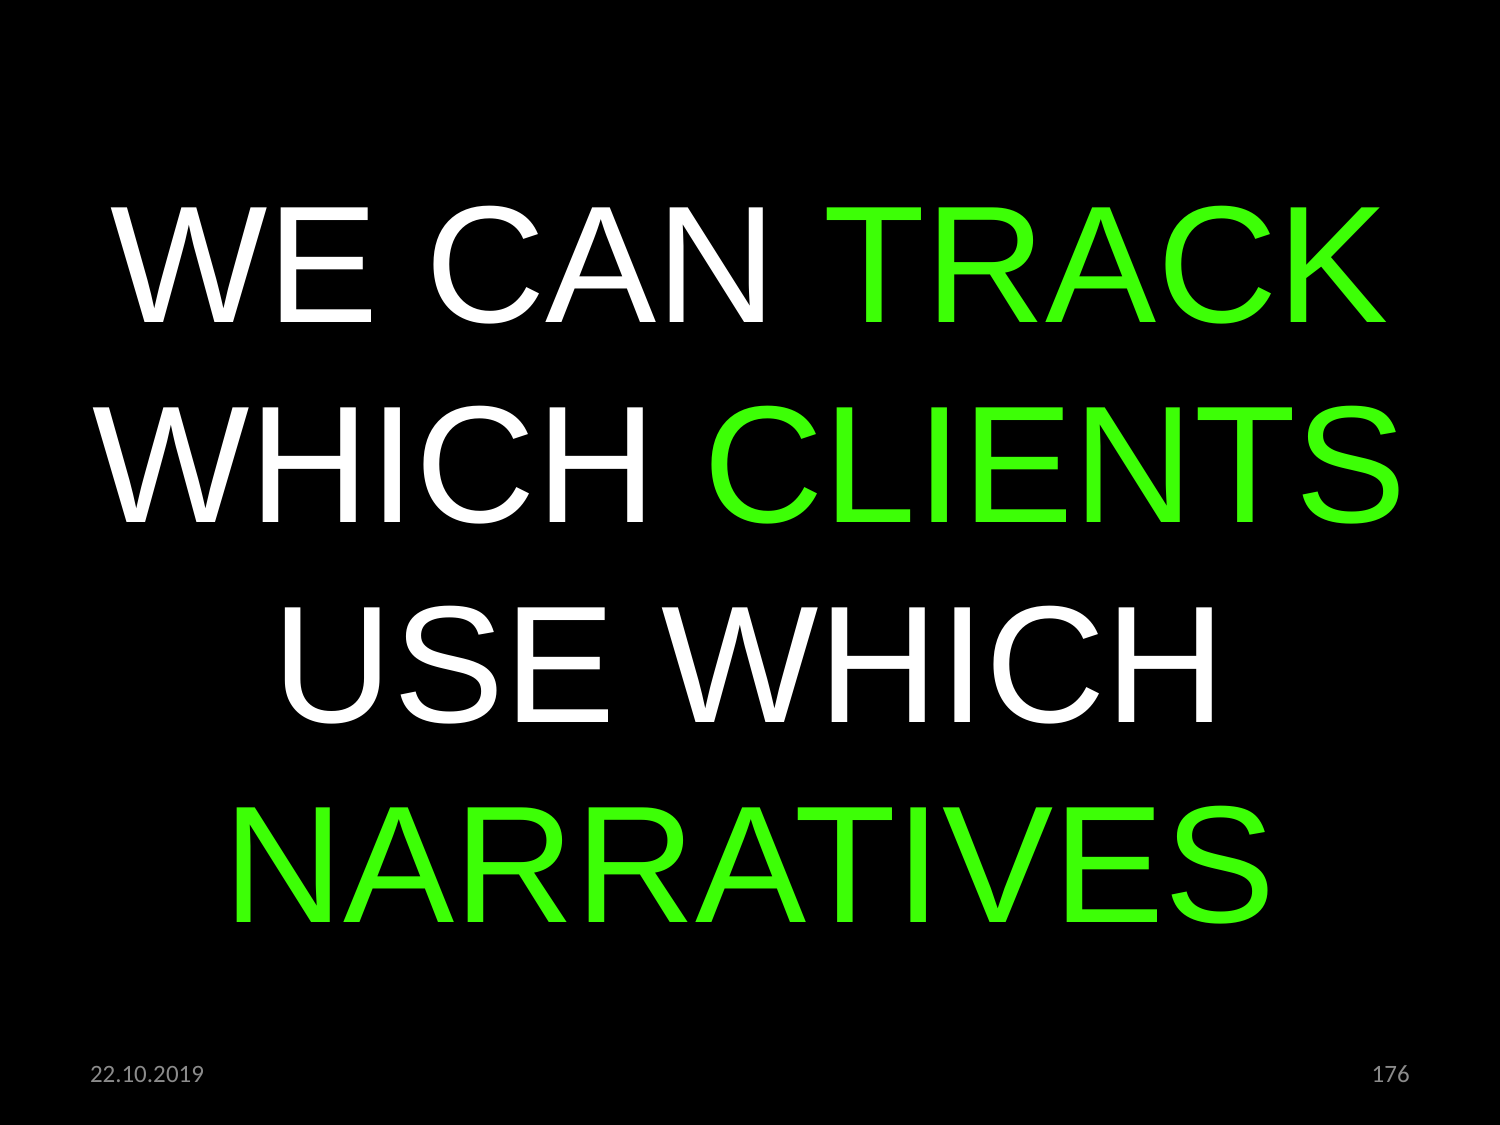

WE CAN TRACK WHICH CLIENTS USE WHICH NARRATIVES
22.10.2019
176